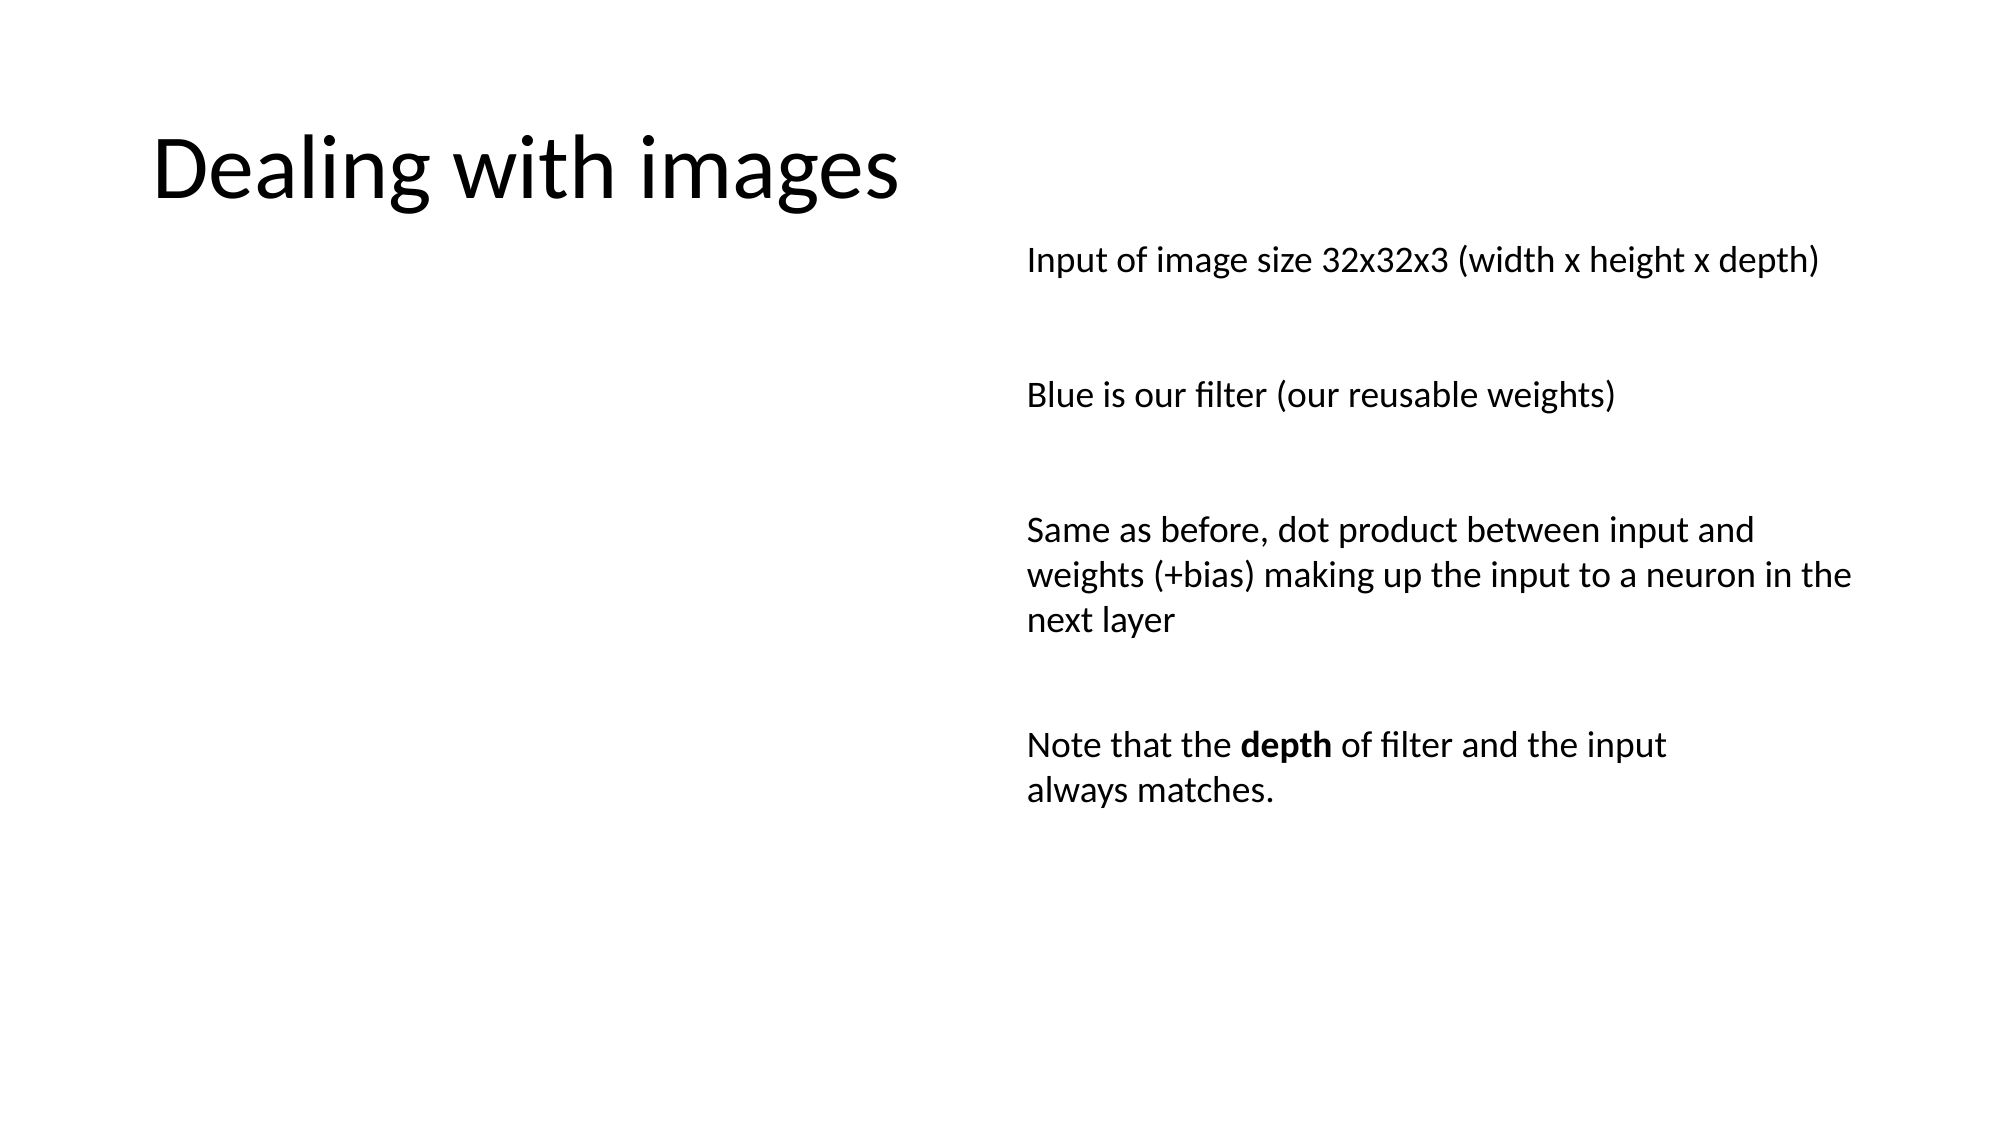

# Dealing with images
Input of image size 32x32x3 (width x height x depth)

Blue is our filter (our reusable weights)

Same as before, dot product between input and weights (+bias) making up the input to a neuron in the next layer
Note that the depth of filter and the input always matches.